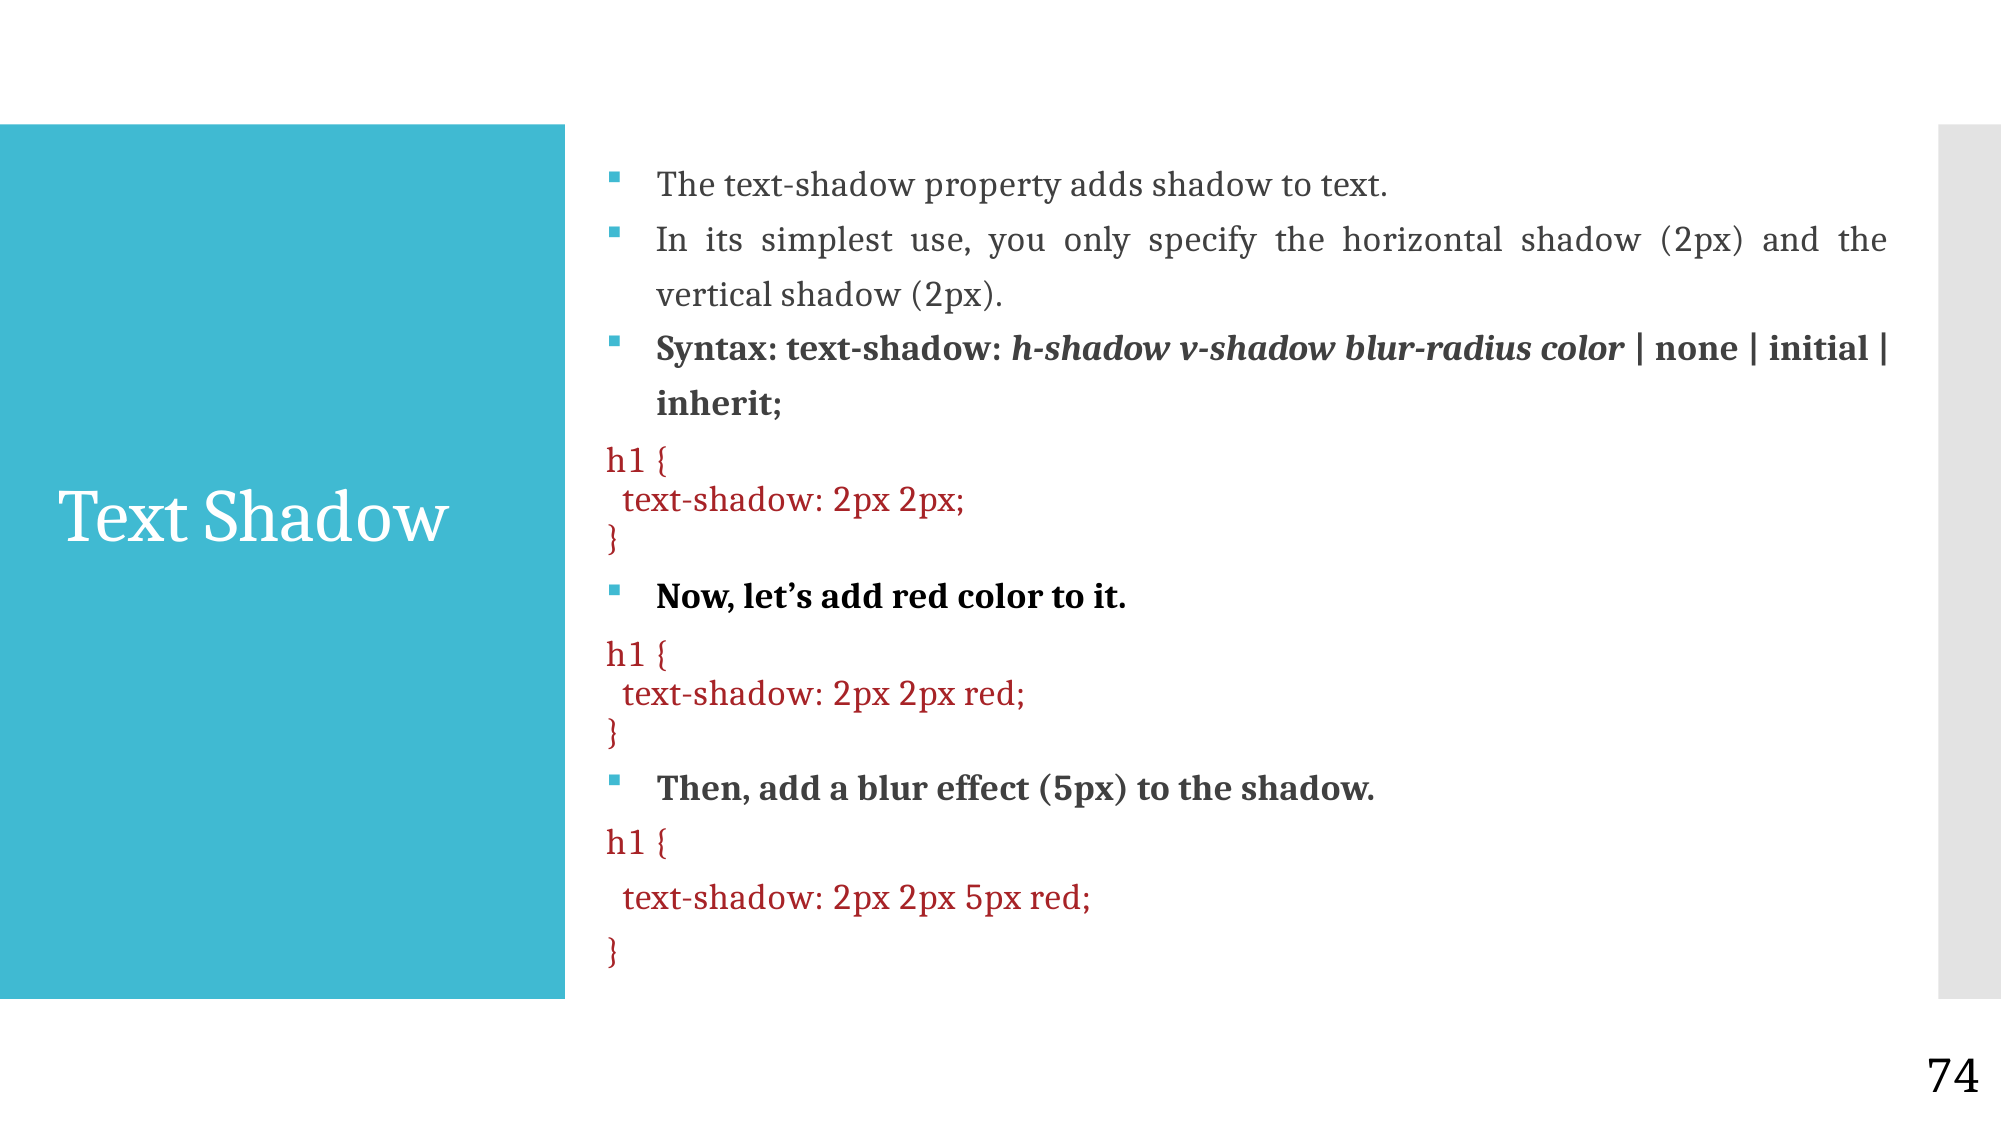

The text-shadow property adds shadow to text.
In its simplest use, you only specify the horizontal shadow (2px) and the vertical shadow (2px).
Syntax: text-shadow: h-shadow v-shadow blur-radius color | none | initial | inherit;
h1 {
  text-shadow: 2px 2px;
}
Now, let’s add red color to it.
h1 {
  text-shadow: 2px 2px red;
}
Then, add a blur effect (5px) to the shadow.
h1 {
  text-shadow: 2px 2px 5px red;
}
# Text Shadow
74